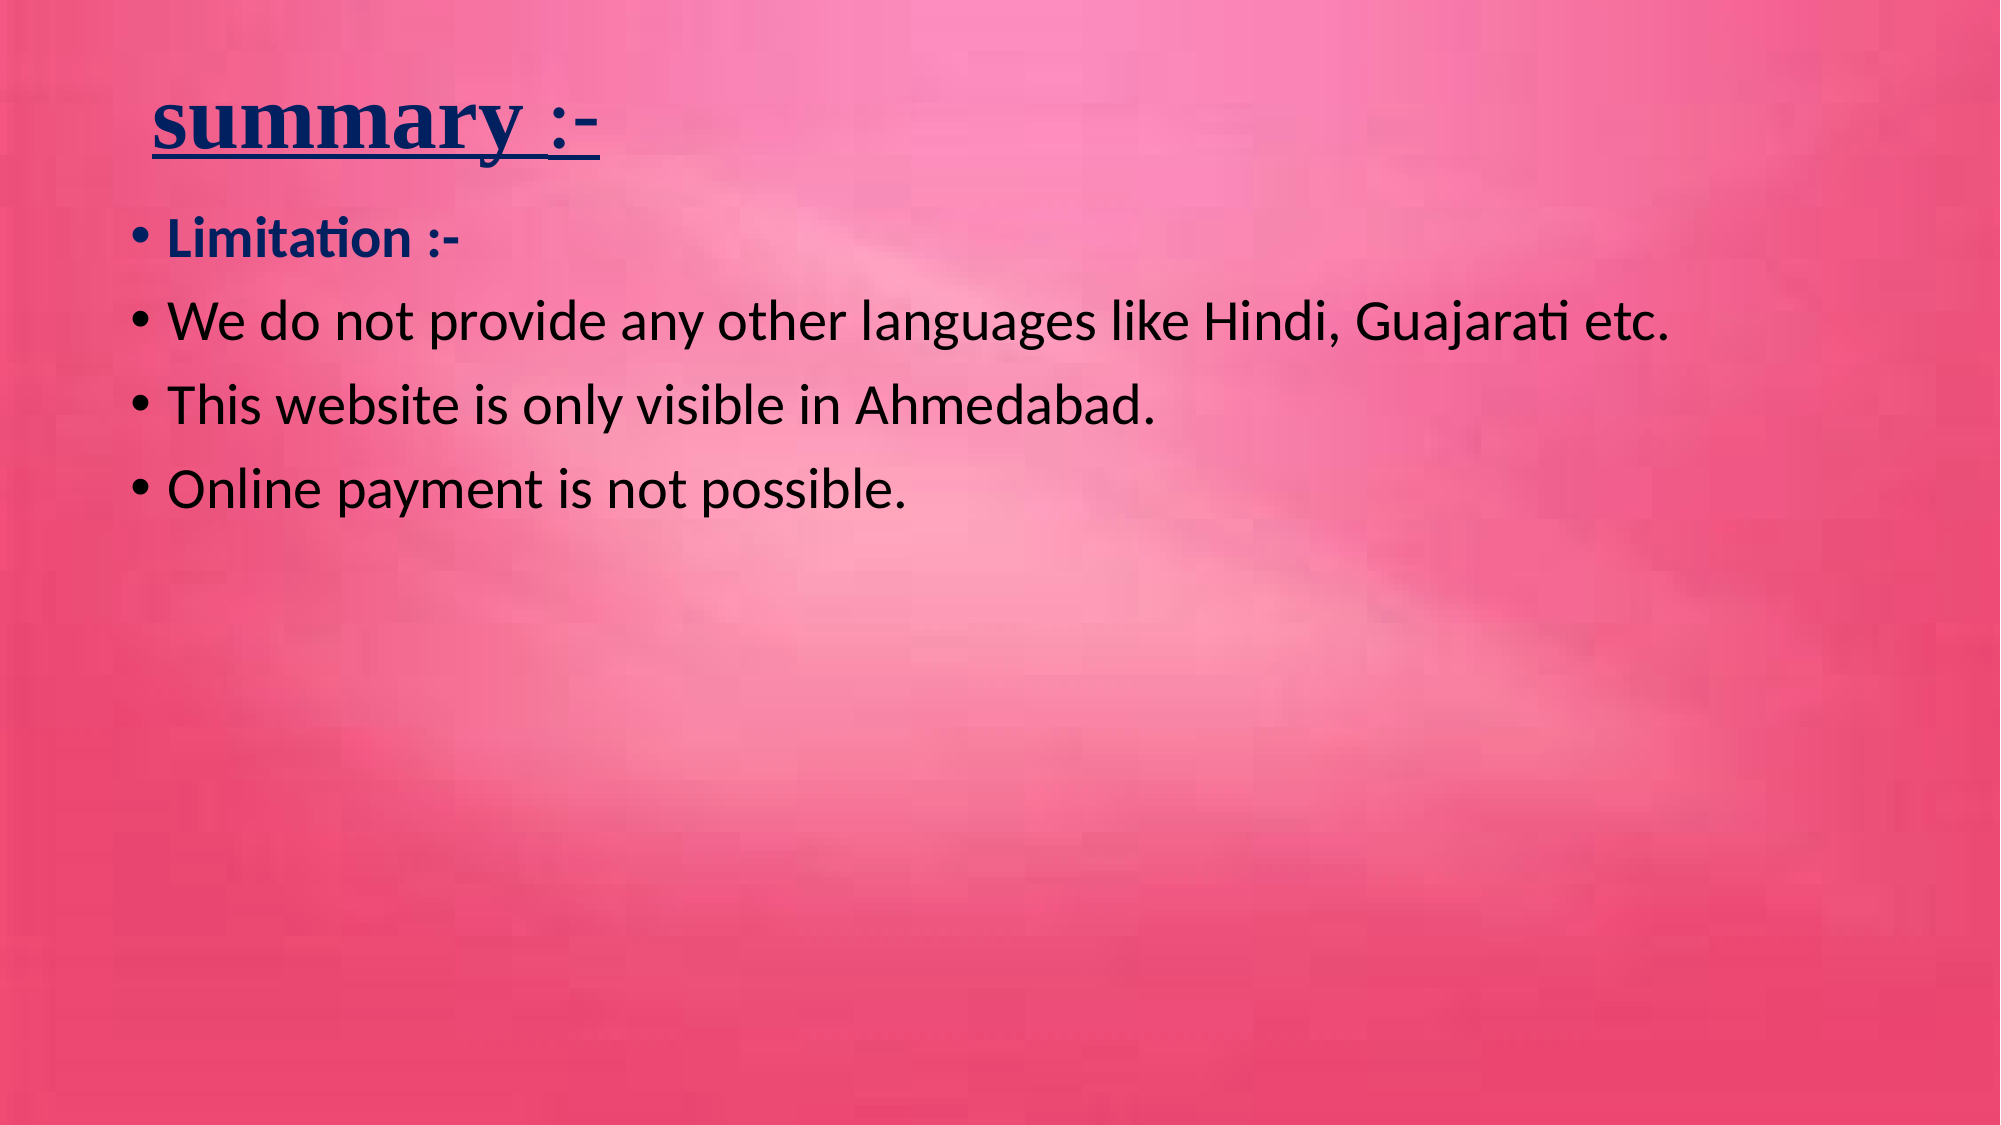

# summary :-
Limitation :-
We do not provide any other languages like Hindi, Guajarati etc.
This website is only visible in Ahmedabad.
Online payment is not possible.